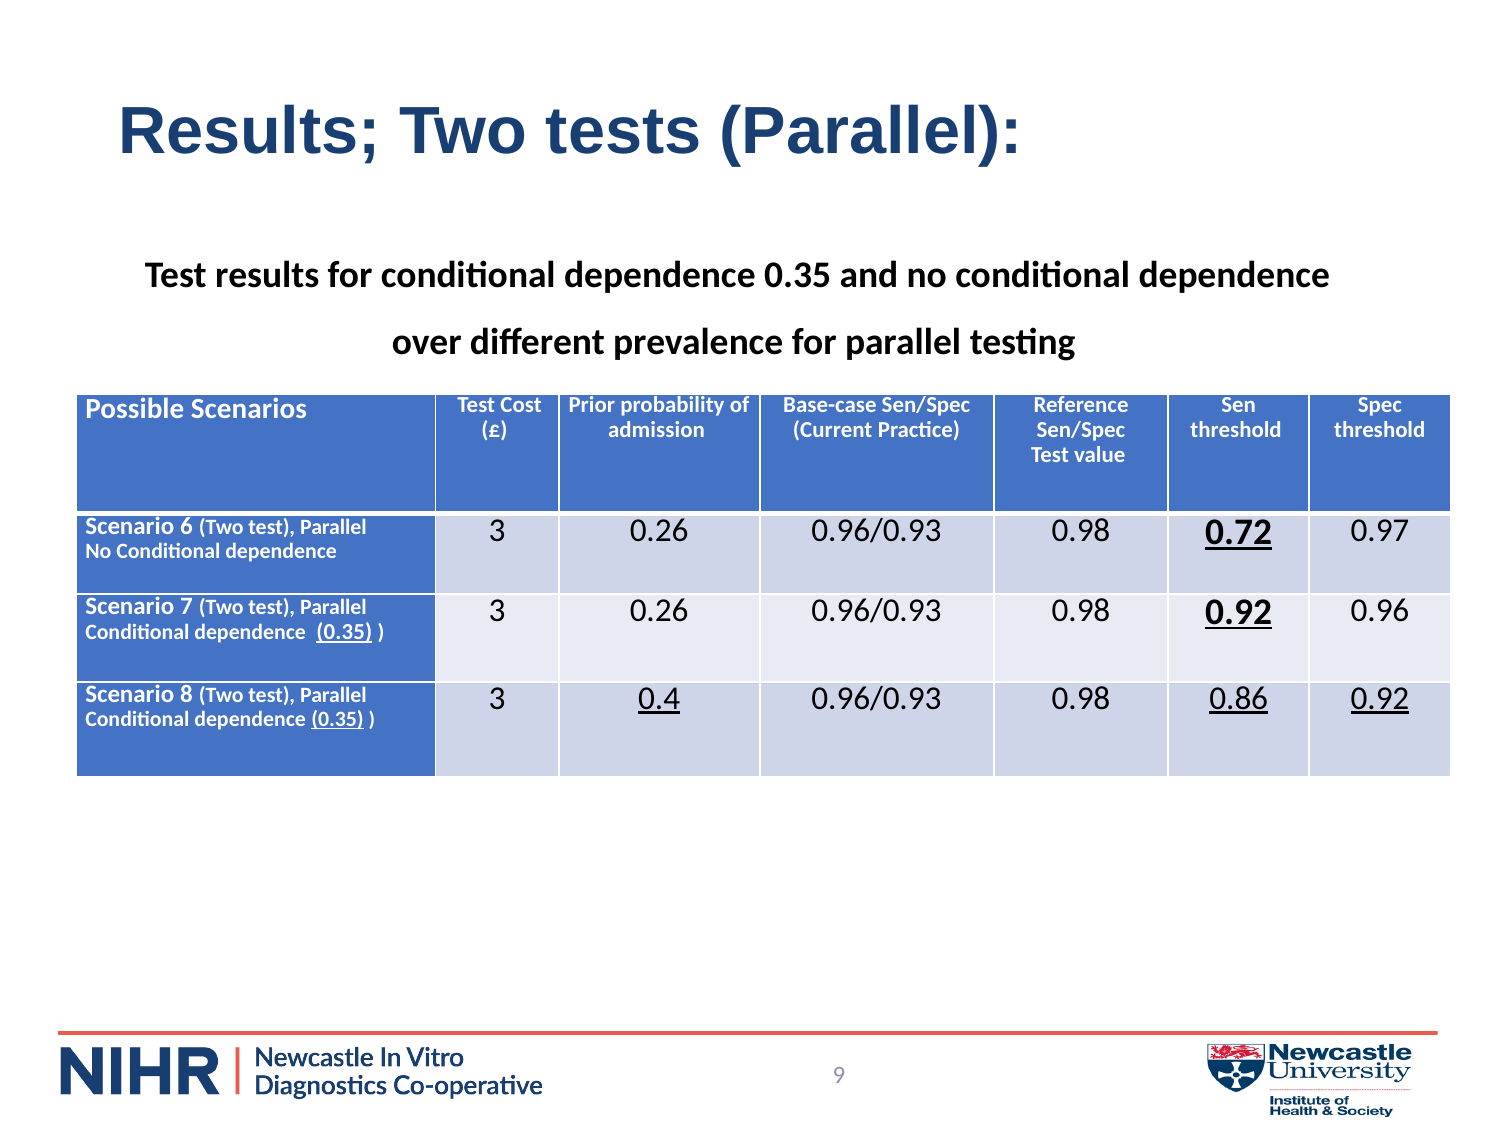

# Results; Two tests (Parallel):
Test results for conditional dependence 0.35 and no conditional dependence over different prevalence for parallel testing
| Possible Scenarios | Test Cost (£) | Prior probability of admission | Base-case Sen/Spec (Current Practice) | Reference Sen/Spec Test value | Sen threshold | Spec threshold |
| --- | --- | --- | --- | --- | --- | --- |
| Scenario 6 (Two test), Parallel No Conditional dependence | 3 | 0.26 | 0.96/0.93 | 0.98 | 0.72 | 0.97 |
| Scenario 7 (Two test), Parallel Conditional dependence (0.35) ) | 3 | 0.26 | 0.96/0.93 | 0.98 | 0.92 | 0.96 |
| Scenario 8 (Two test), Parallel Conditional dependence (0.35) ) | 3 | 0.4 | 0.96/0.93 | 0.98 | 0.86 | 0.92 |
9